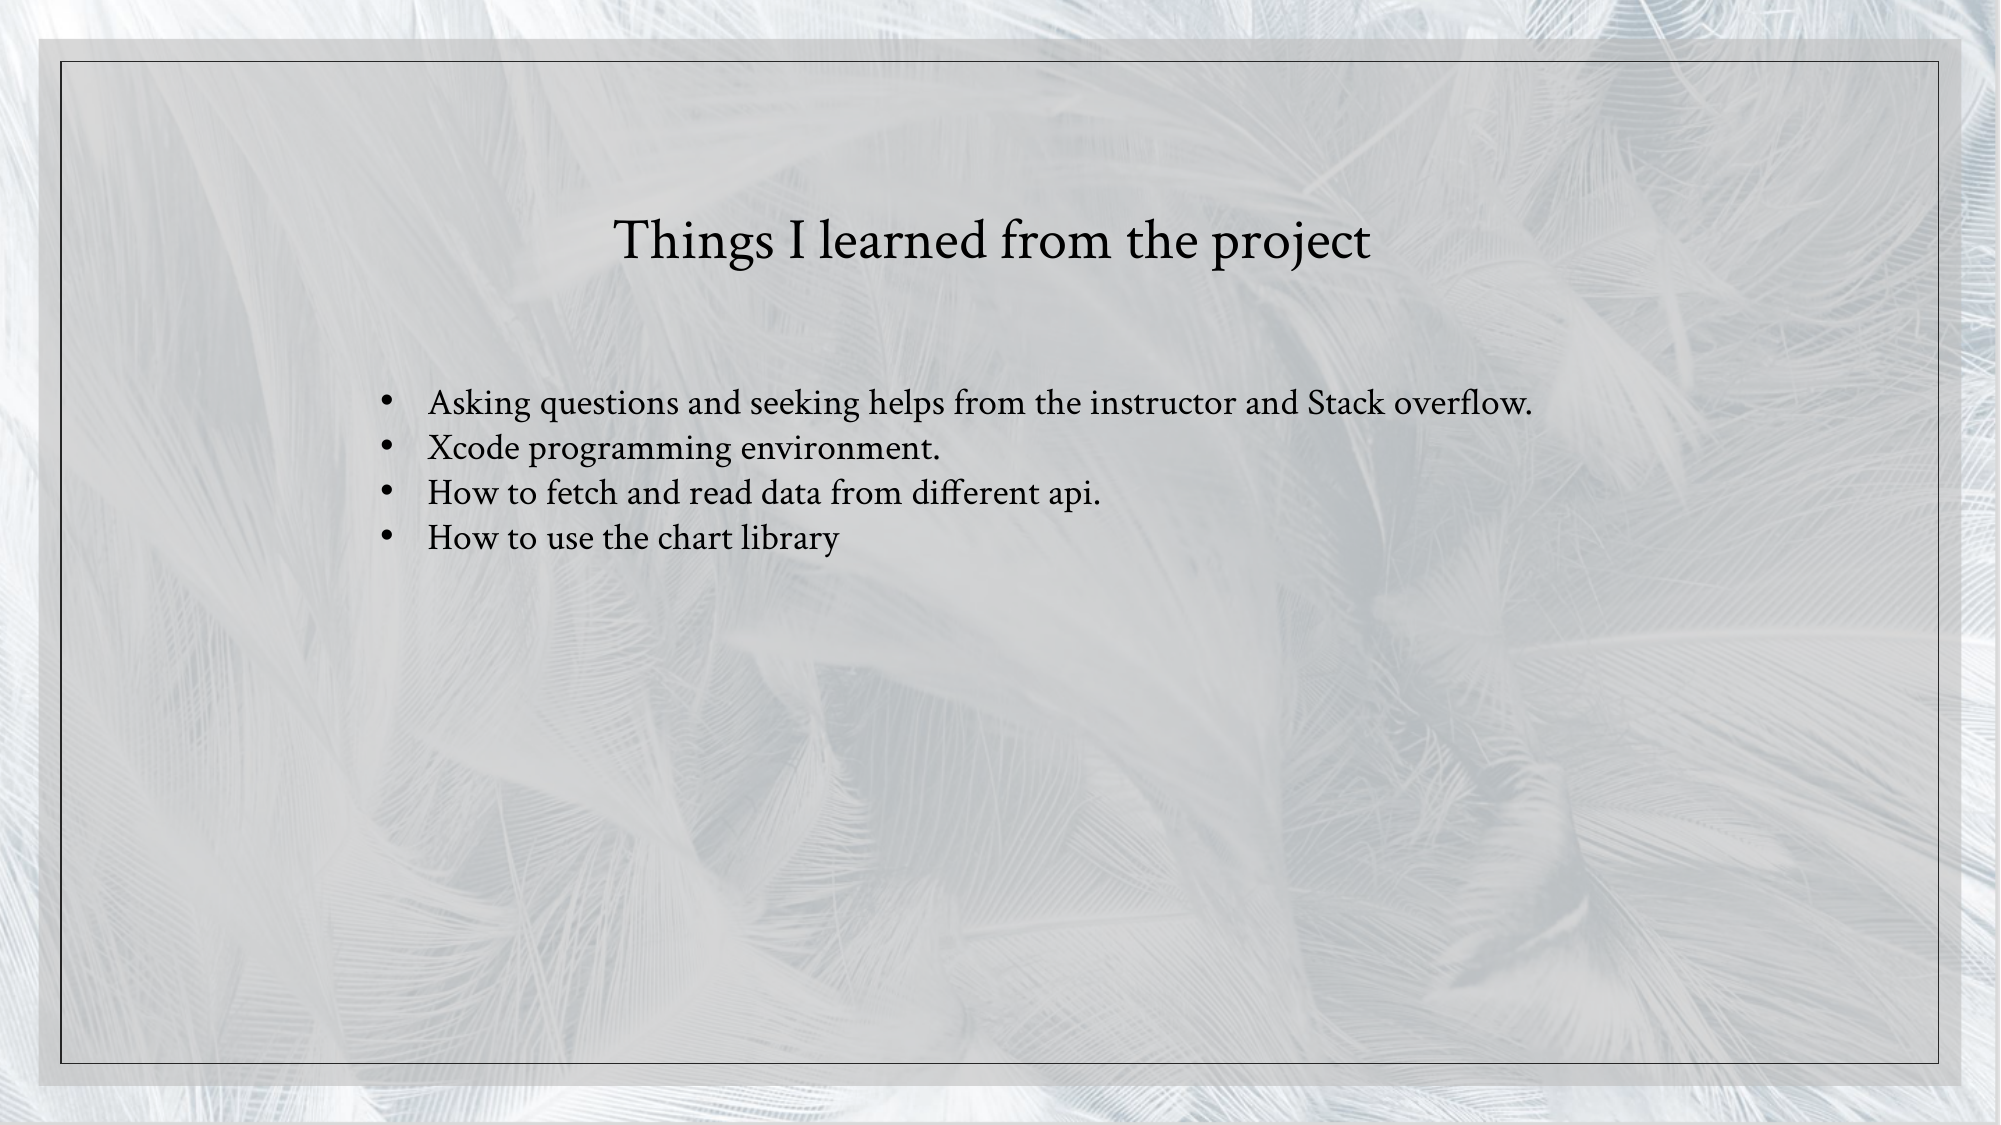

Things I learned from the project
Asking questions and seeking helps from the instructor and Stack overflow.
Xcode programming environment.
How to fetch and read data from different api.
How to use the chart library